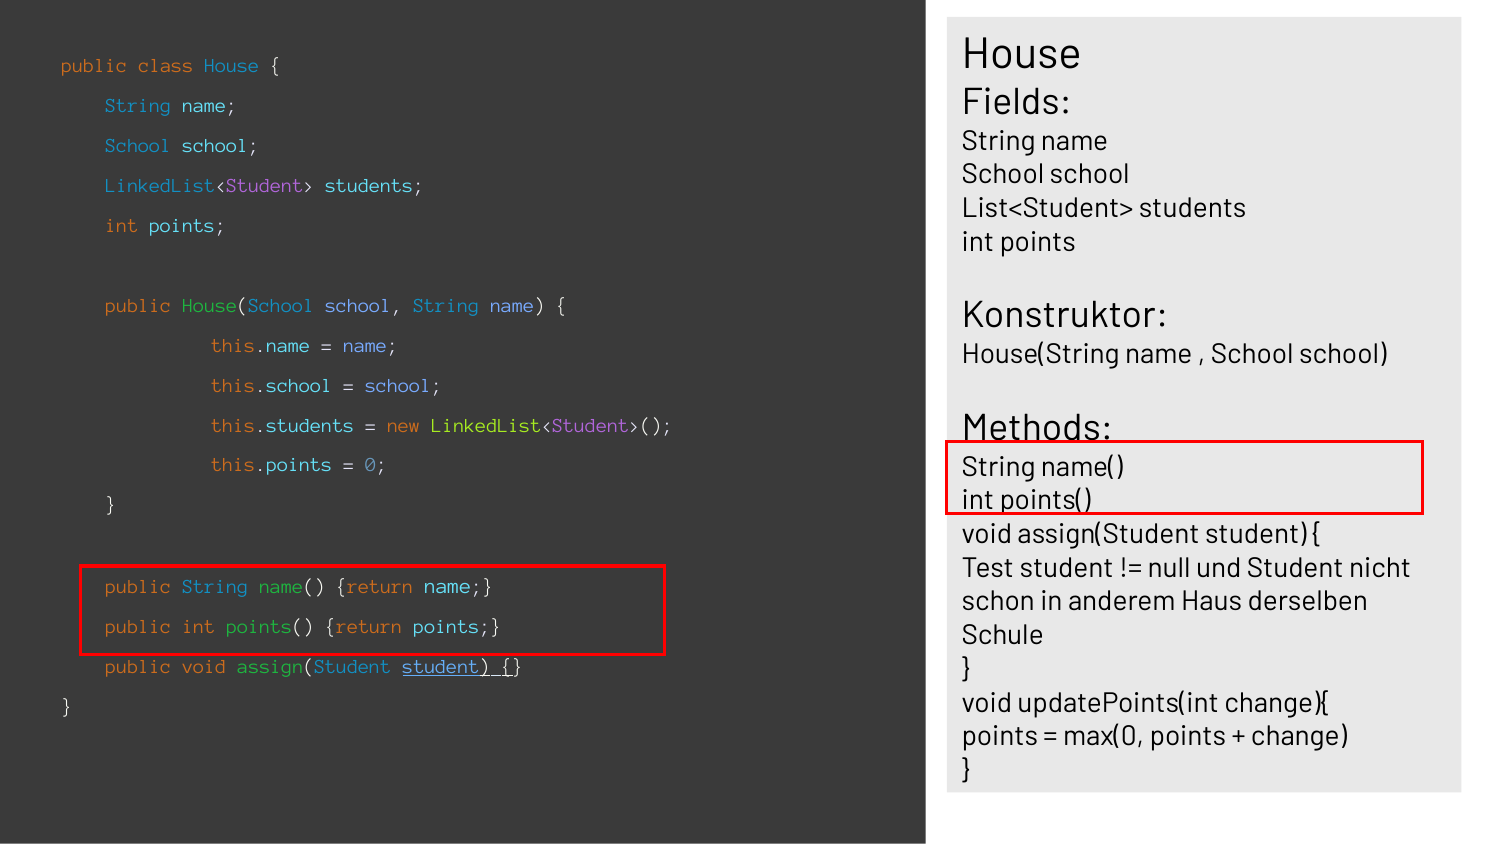

public class House {
    String name;
    School school;
    LinkedList<Student> students;
    int points;

    public House(School school, String name) {
	this.name = name;
	this.school = school;
	this.students = new LinkedList<Student>();
	this.points = 0;
    }

    public String name() {return name;}
    public int points() {return points;}
    public void assign(Student student) {}
}

House
Fields:
String name
School school
List<Student> students
int points

Konstruktor:
House(String name , School school)

Methods:
String name()
int points()
void assign(Student student) {
Test student != null und Student nicht schon in anderem Haus derselben Schule
}
void updatePoints(int change){
points = max(0, points + change)
}